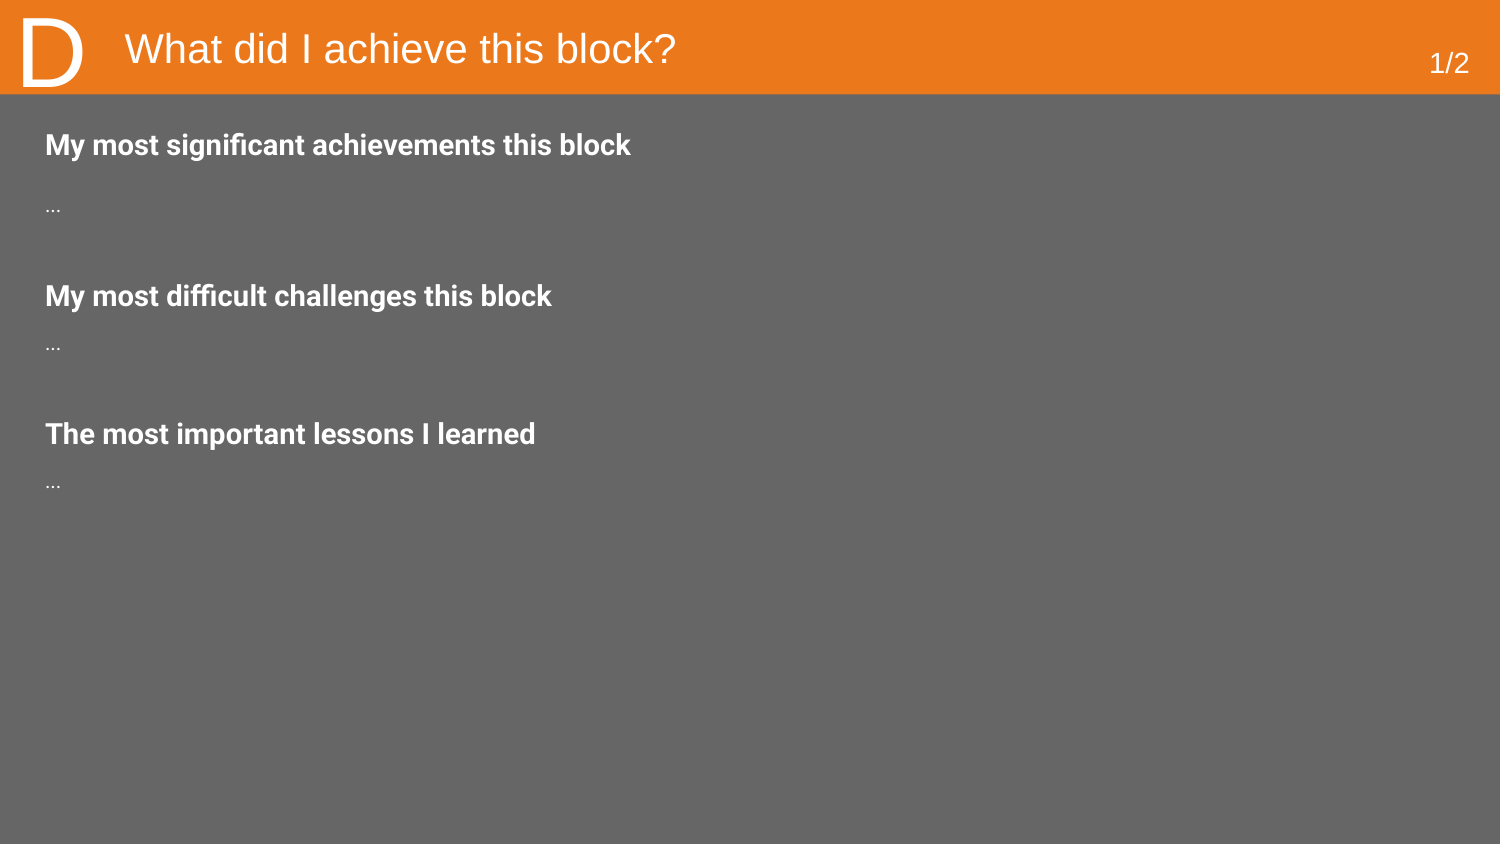

D
# What did I achieve this block?
1/2
My most significant achievements this block
...

My most difficult challenges this block
...

The most important lessons I learned
...